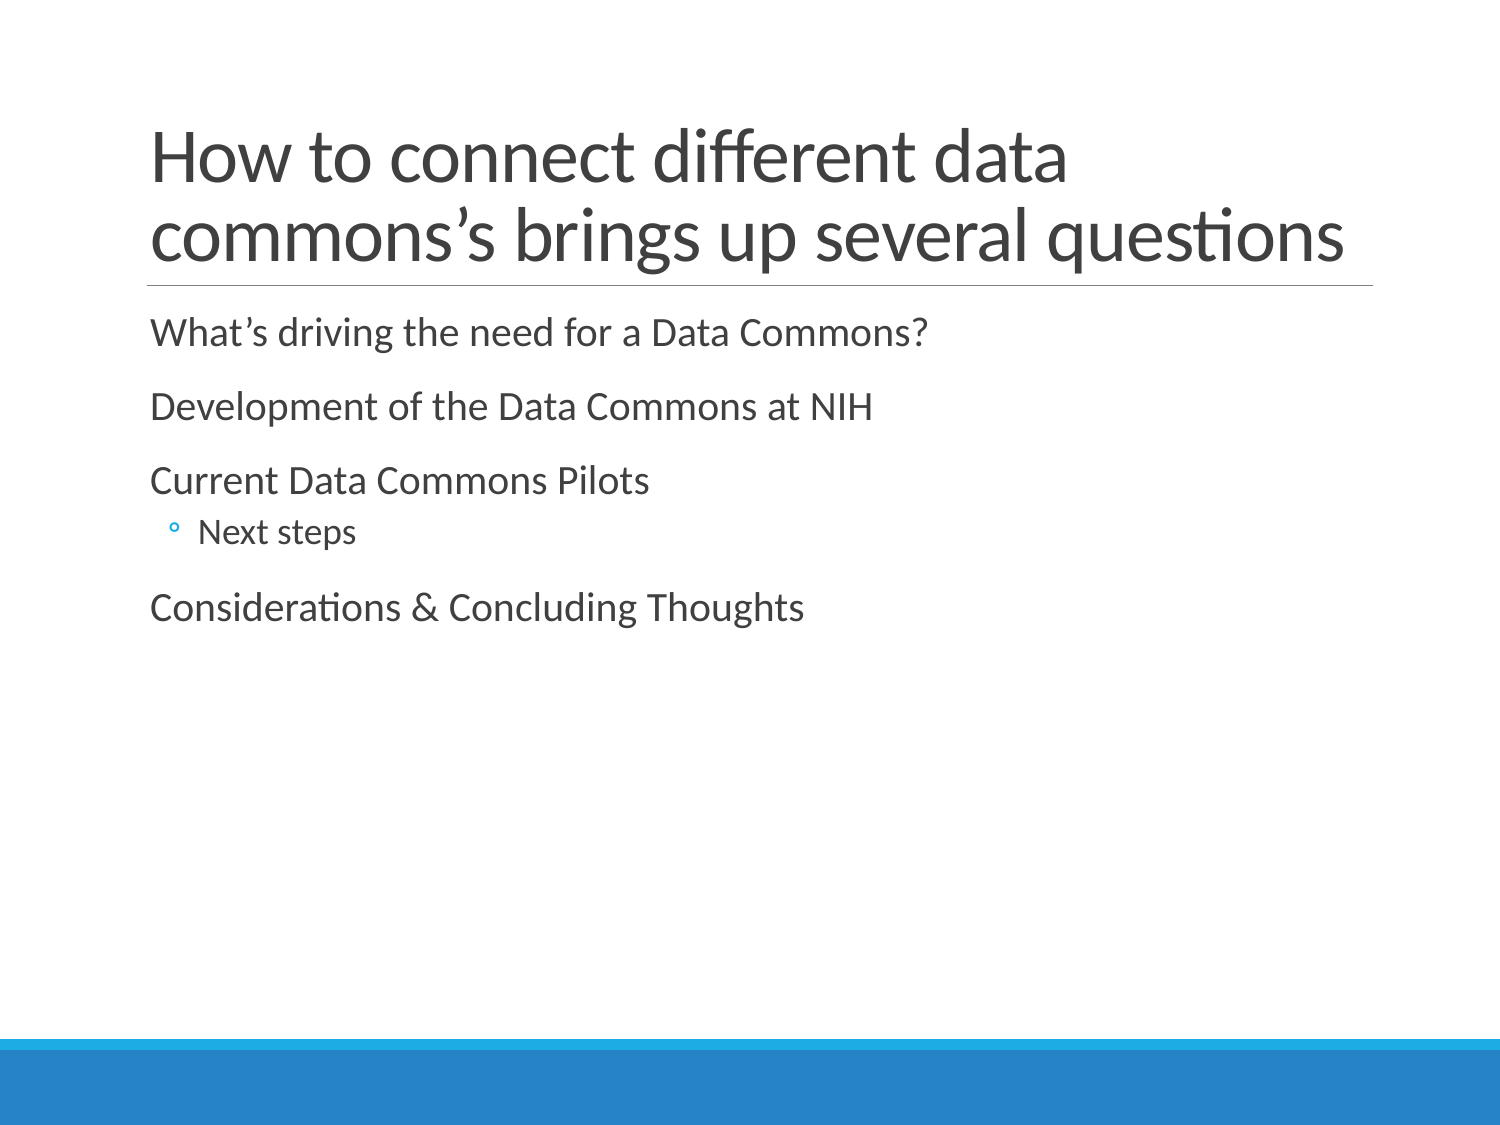

# How to connect different data commons’s brings up several questions
What’s driving the need for a Data Commons?
Development of the Data Commons at NIH
Current Data Commons Pilots
Next steps
Considerations & Concluding Thoughts